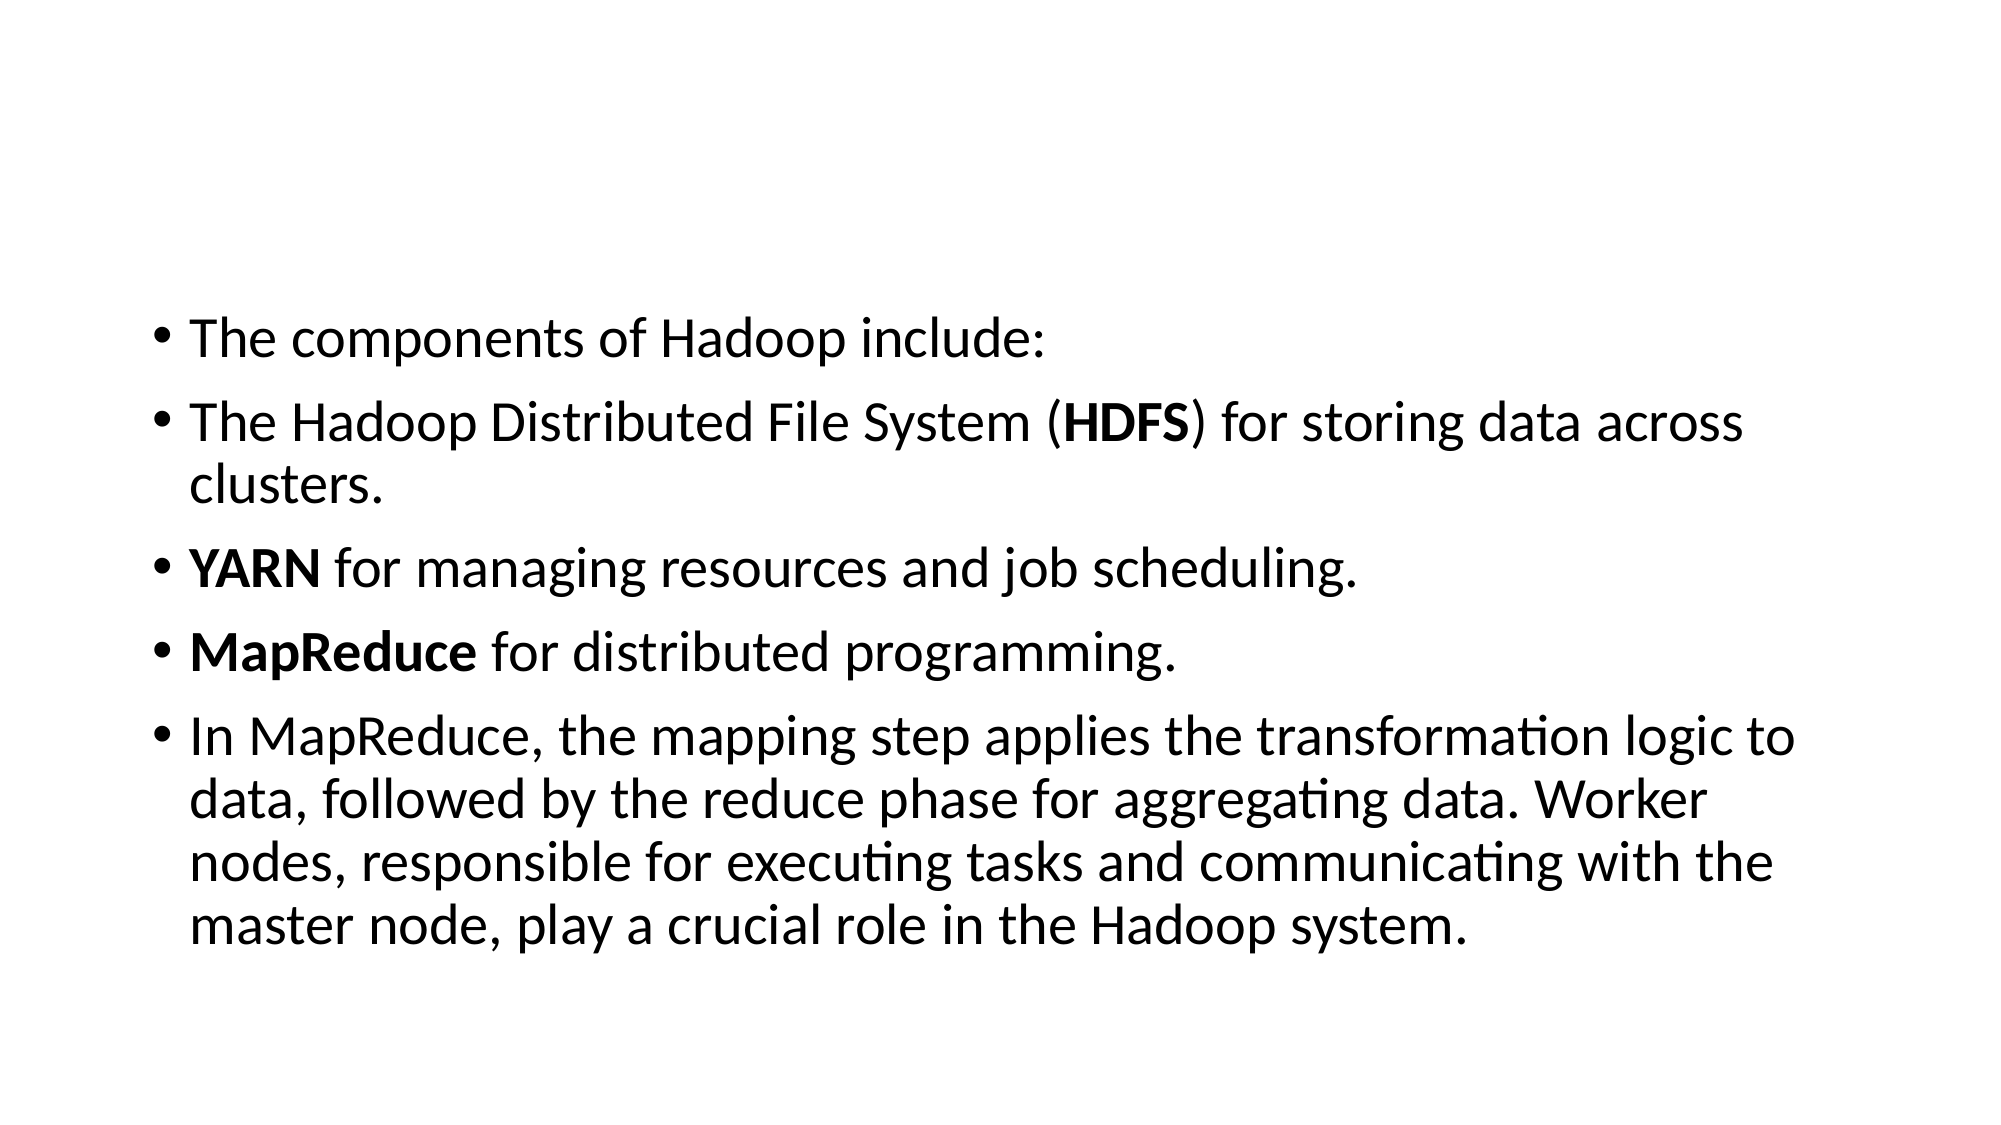

#
The components of Hadoop include:
The Hadoop Distributed File System (HDFS) for storing data across clusters.
YARN for managing resources and job scheduling.
MapReduce for distributed programming.
In MapReduce, the mapping step applies the transformation logic to data, followed by the reduce phase for aggregating data. Worker nodes, responsible for executing tasks and communicating with the master node, play a crucial role in the Hadoop system.